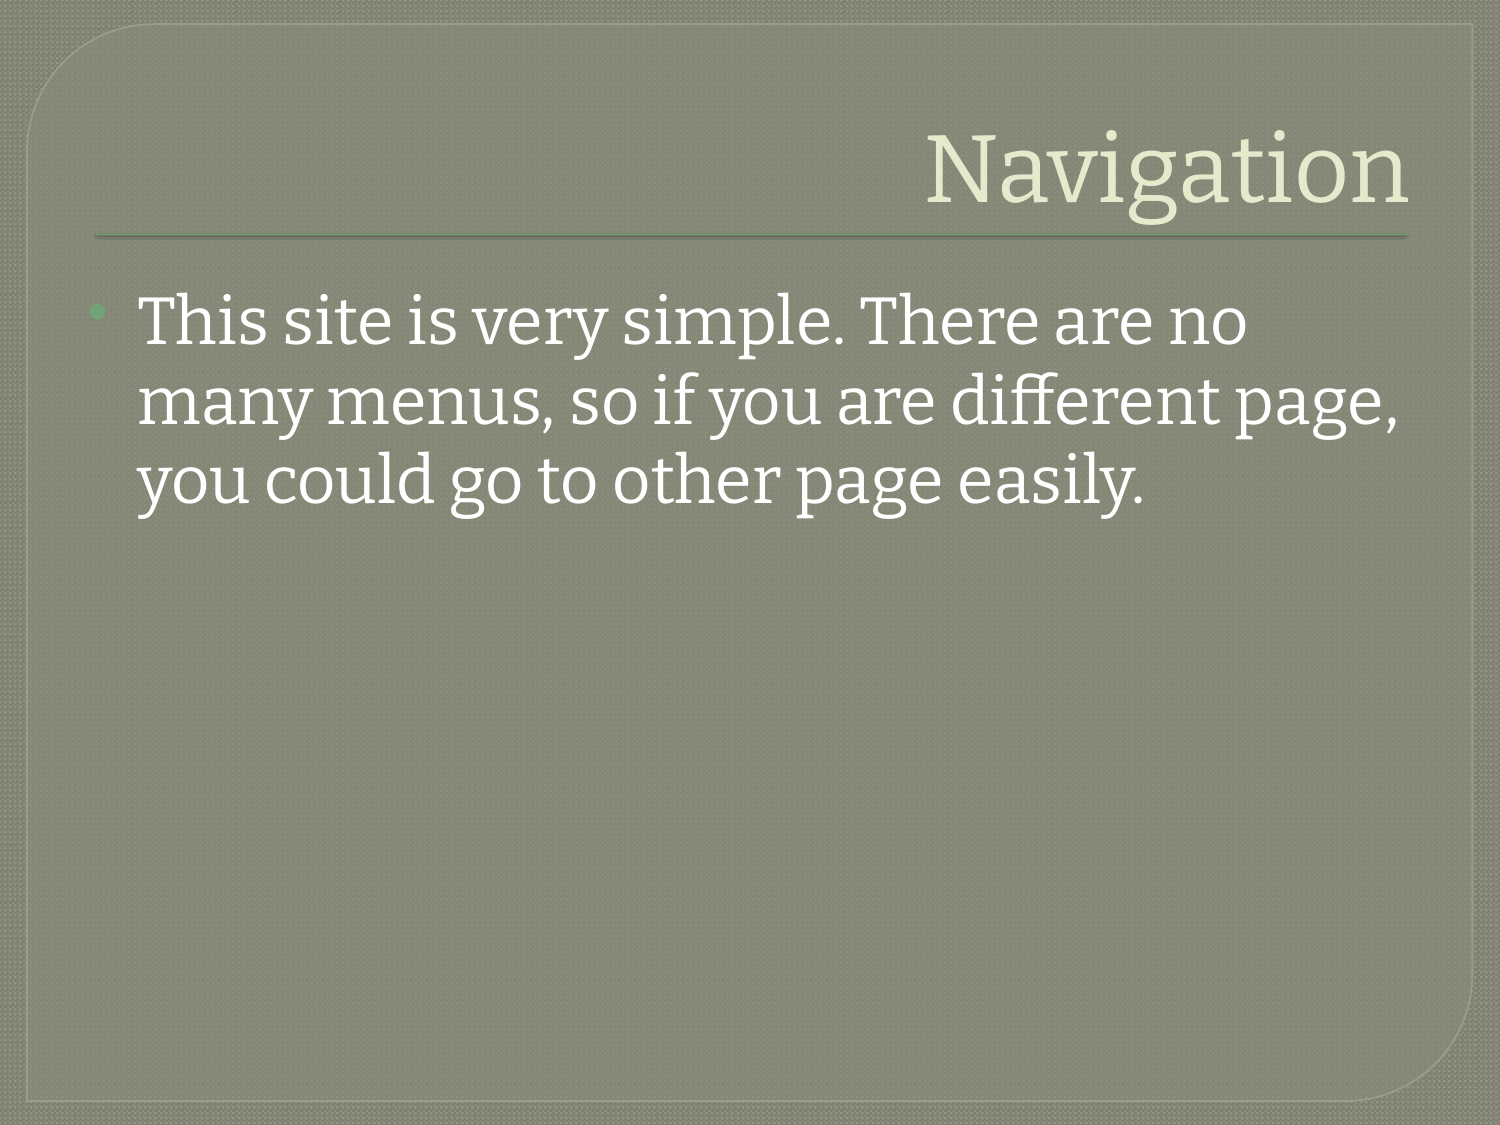

# Navigation
This site is very simple. There are no many menus, so if you are different page, you could go to other page easily.